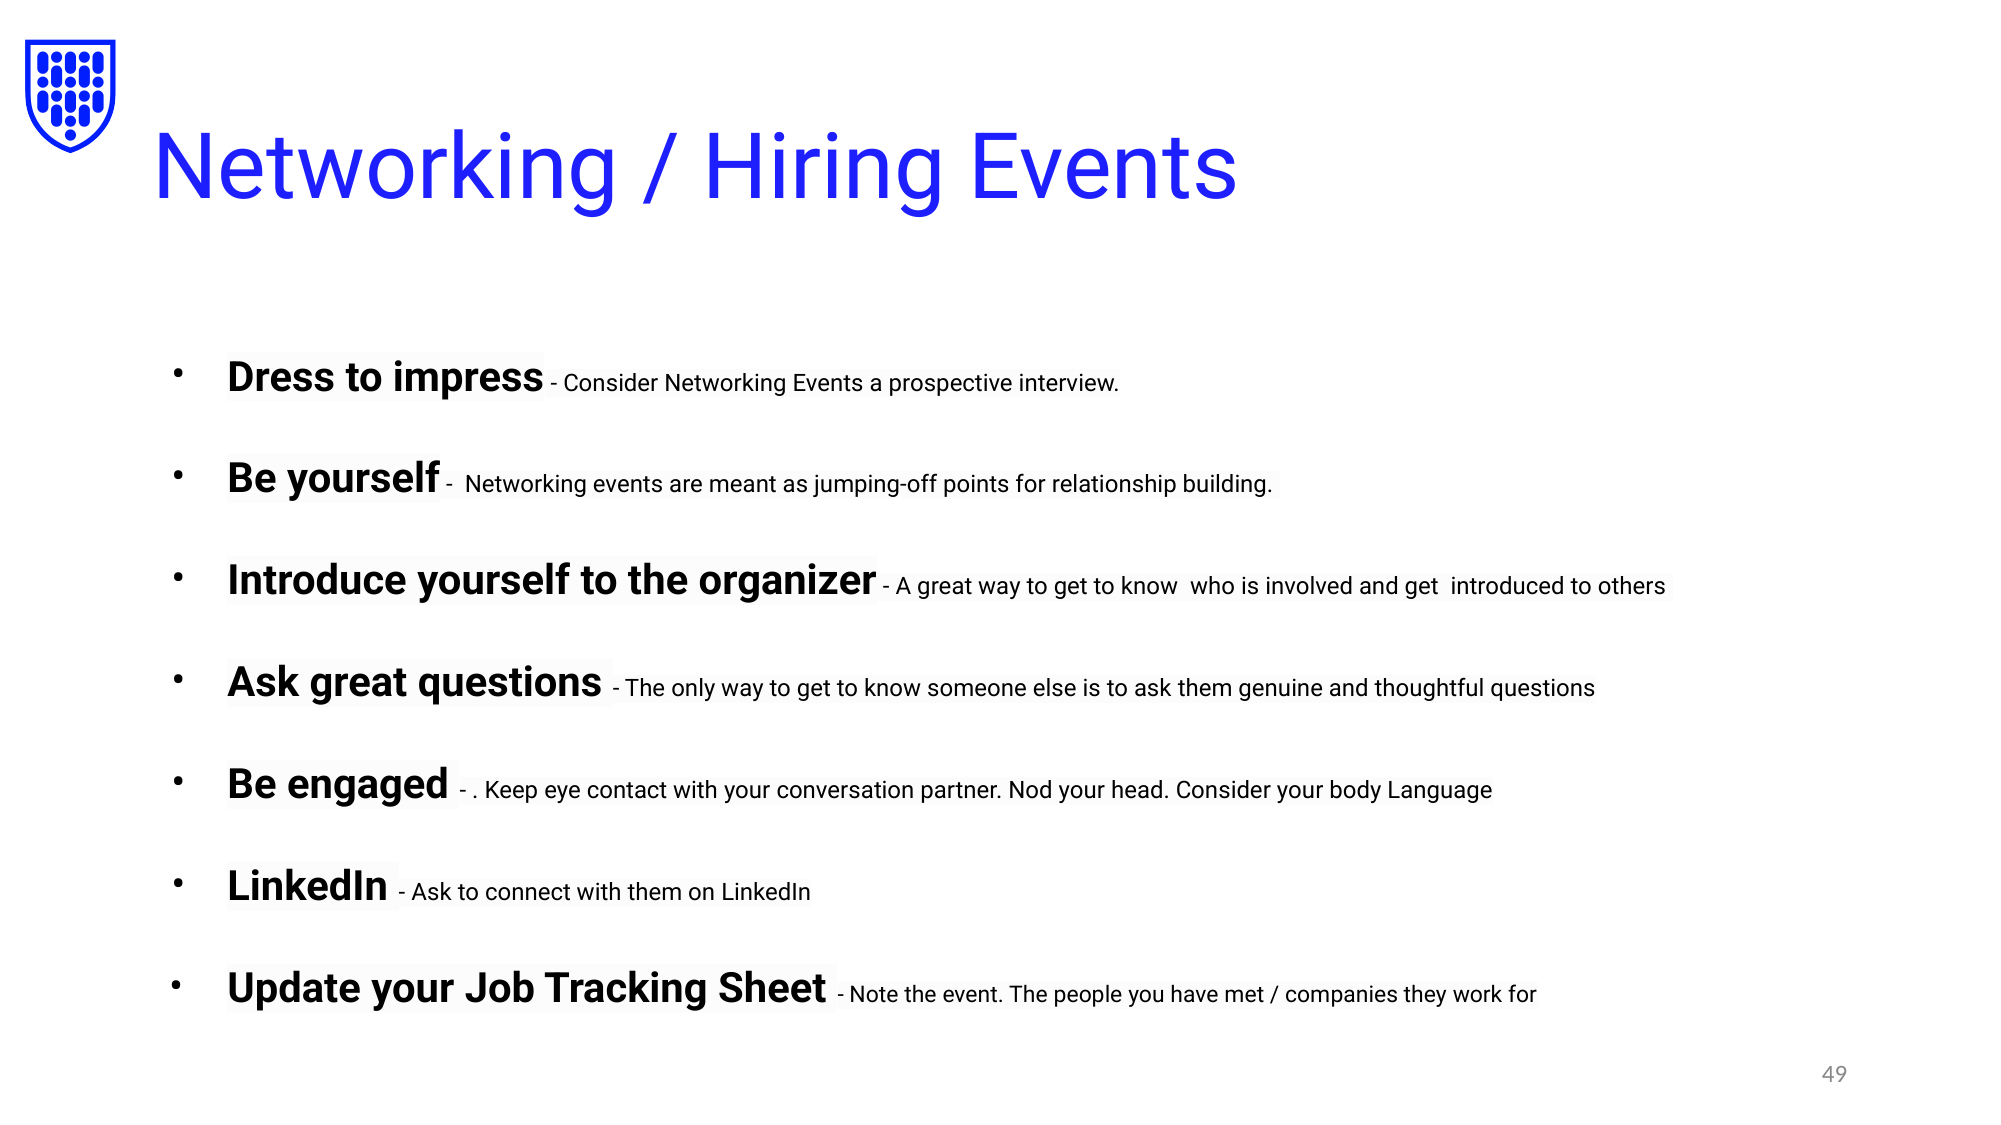

# Networking / Hiring Events

Dress to impress - Consider Networking Events a prospective interview.
Be yourself -  Networking events are meant as jumping-off points for relationship building.
Introduce yourself to the organizer - A great way to get to know  who is involved and get  introduced to others
Ask great questions - The only way to get to know someone else is to ask them genuine and thoughtful questions
Be engaged - . Keep eye contact with your conversation partner. Nod your head. Consider your body Language
LinkedIn - Ask to connect with them on LinkedIn
Update your Job Tracking Sheet - Note the event. The people you have met / companies they work for

49